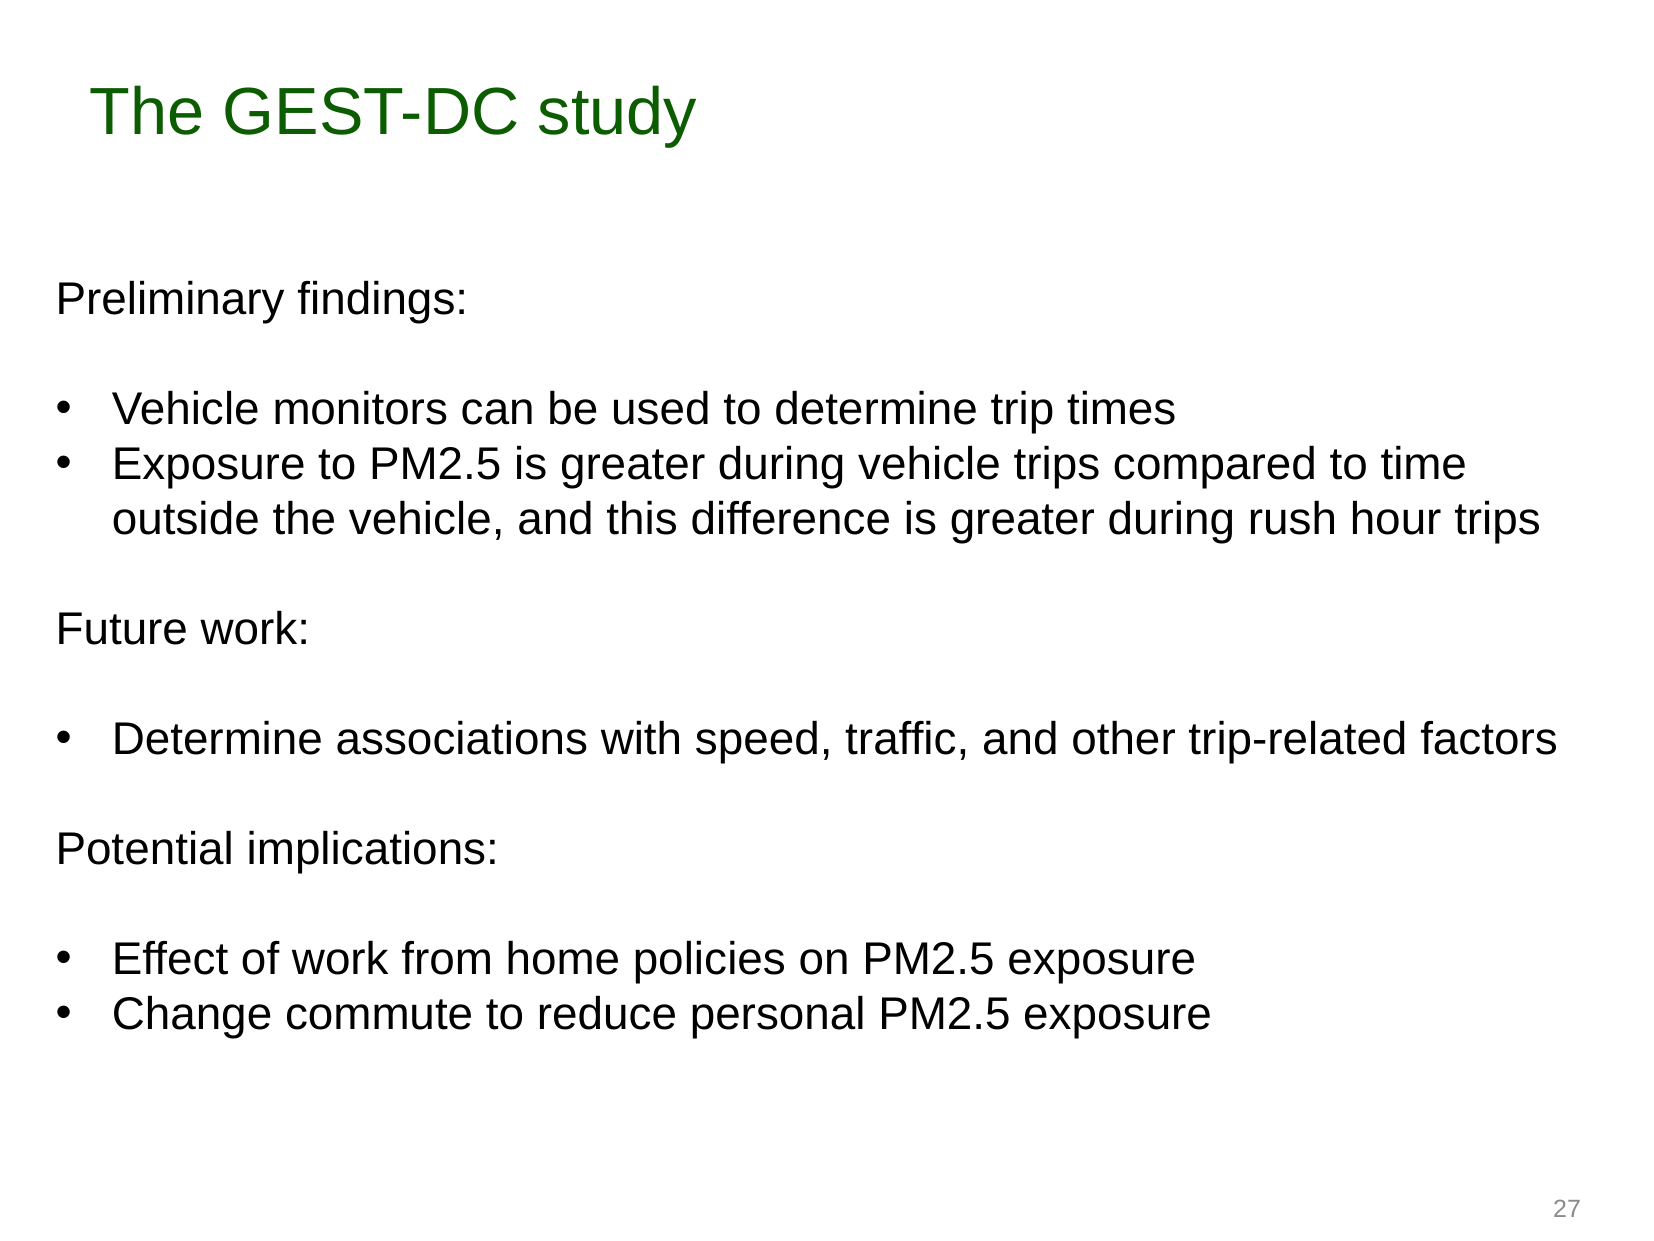

The GEST-DC study
Preliminary findings:

Vehicle monitors can be used to determine trip times
Exposure to PM2.5 is greater during vehicle trips compared to time outside the vehicle, and this difference is greater during rush hour trips

Future work:

Determine associations with speed, traffic, and other trip-related factors

Potential implications:

Effect of work from home policies on PM2.5 exposure
Change commute to reduce personal PM2.5 exposure